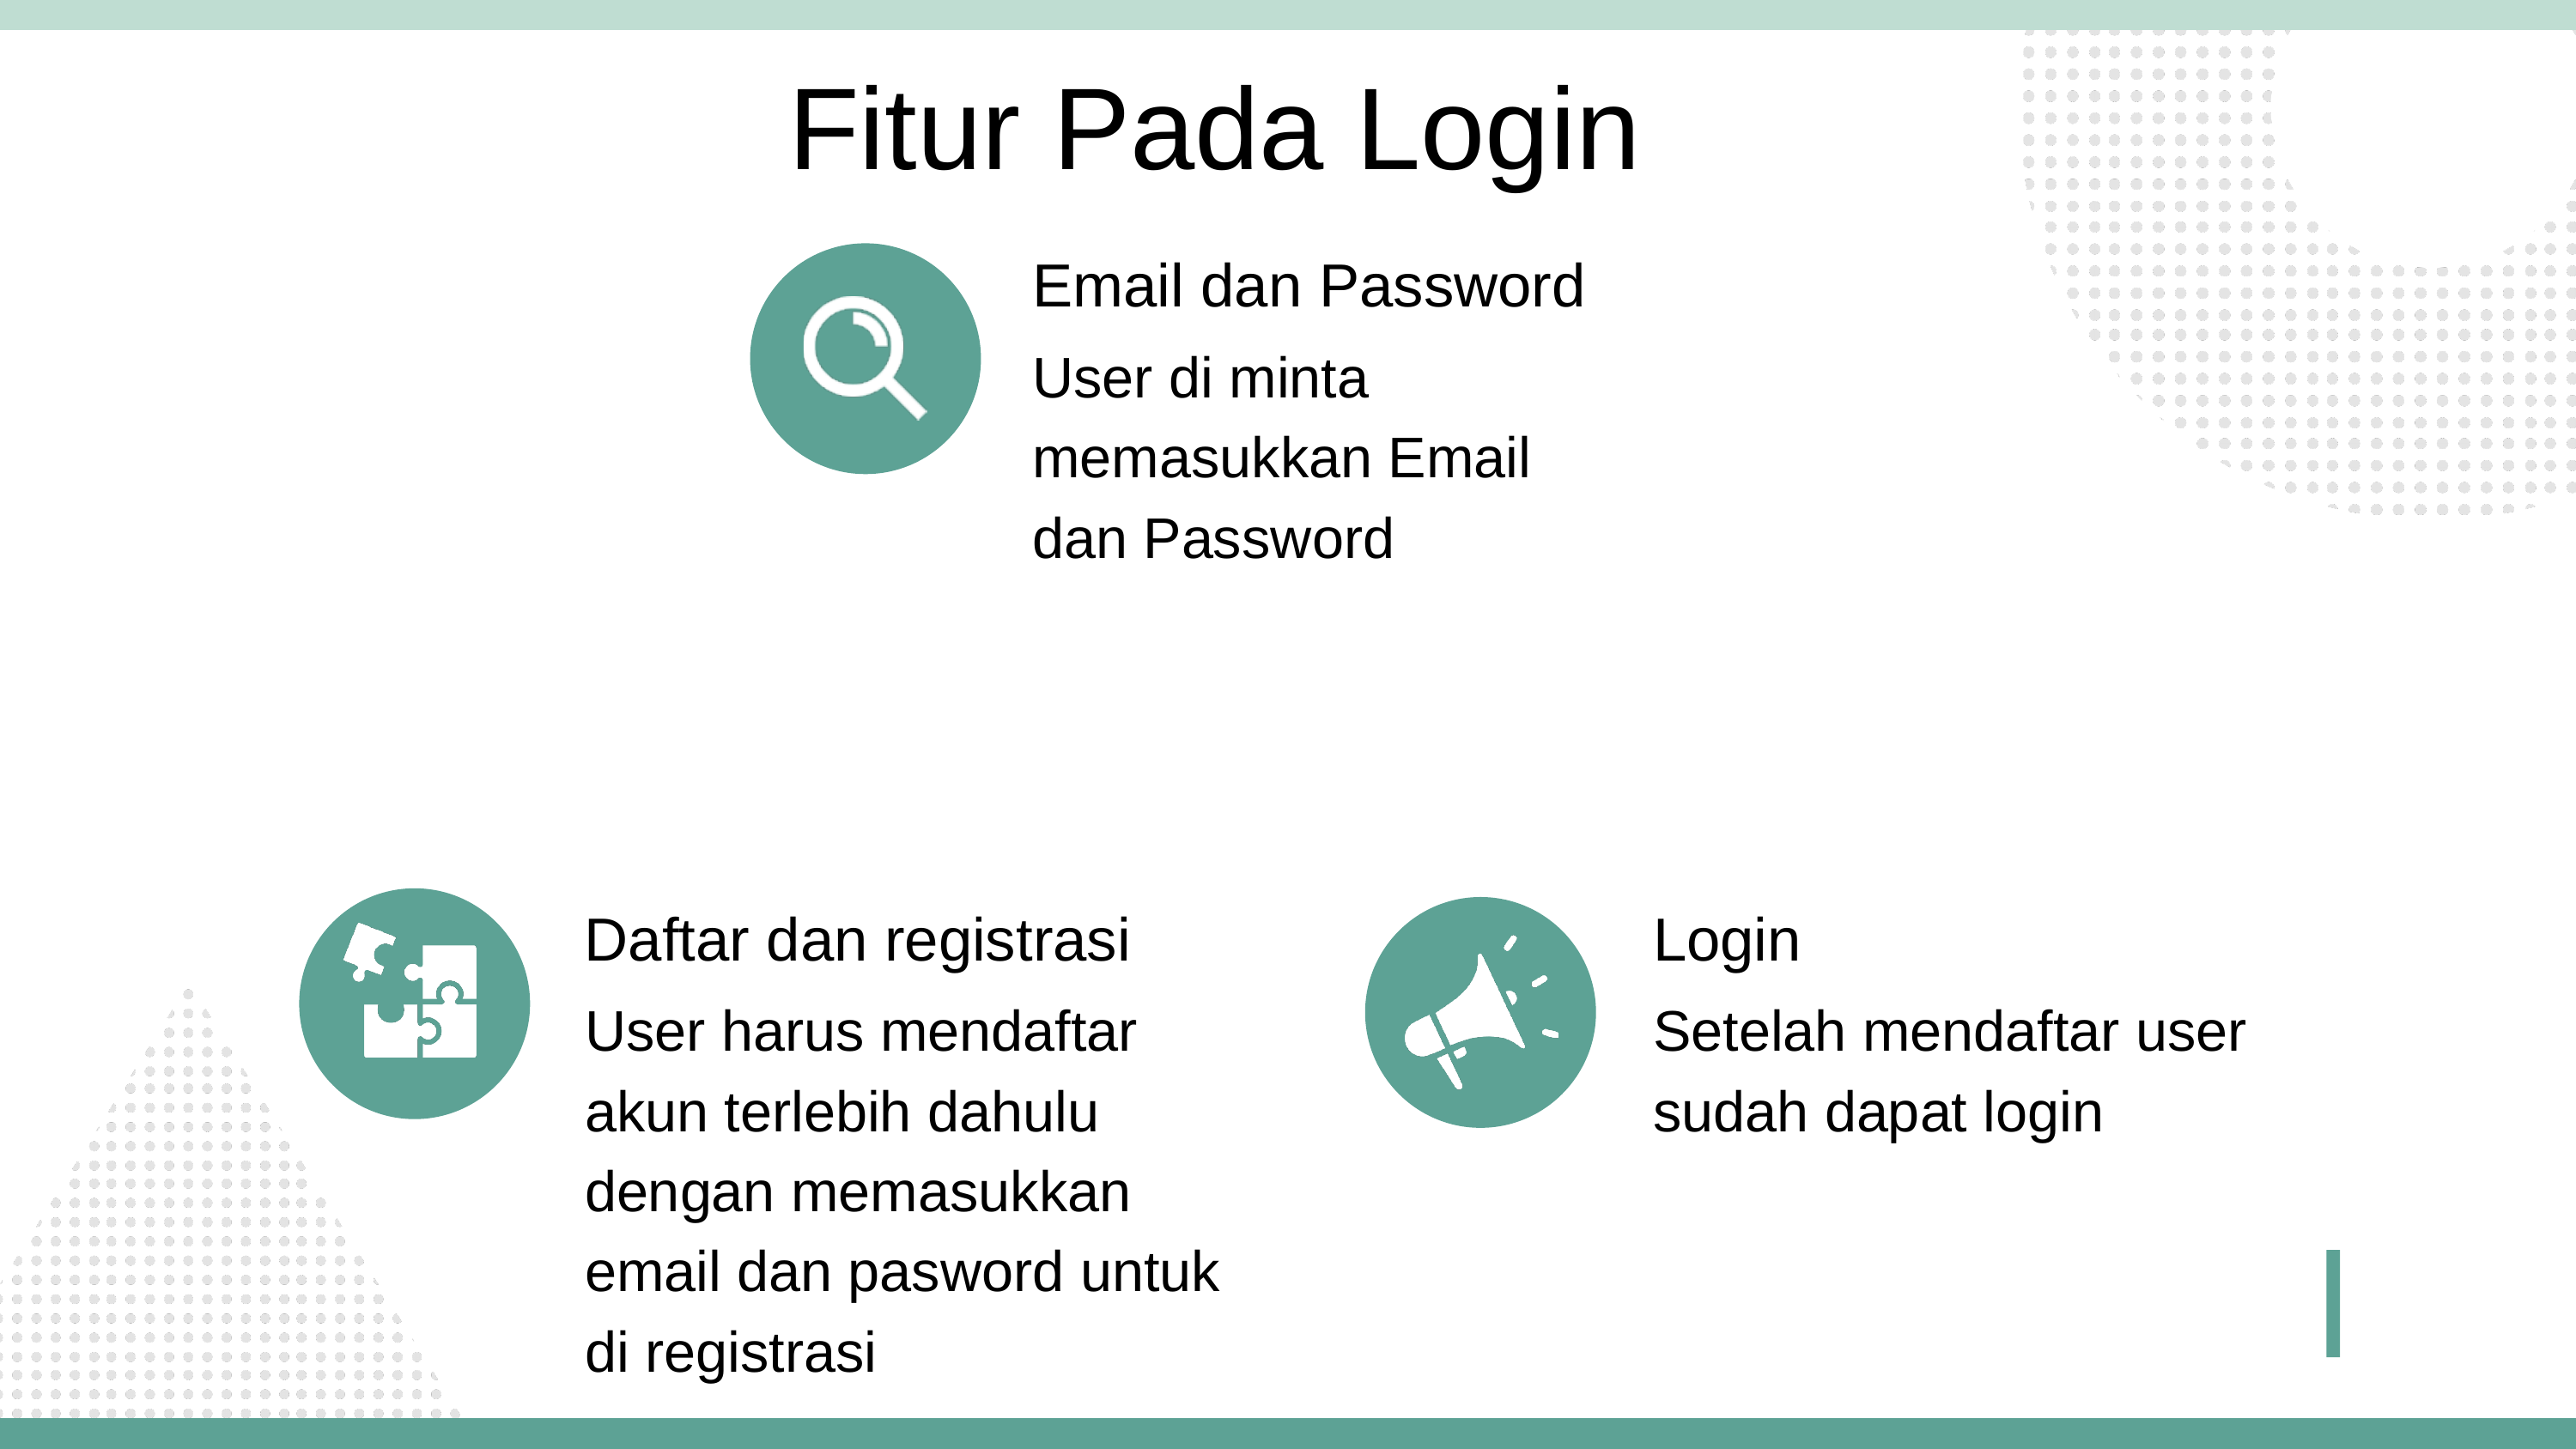

Fitur Pada Login
Email dan Password

User di minta memasukkan Email dan Password
Daftar dan registrasi
Login

User harus mendaftar akun terlebih dahulu dengan memasukkan email dan pasword untuk di registrasi
Setelah mendaftar user sudah dapat login